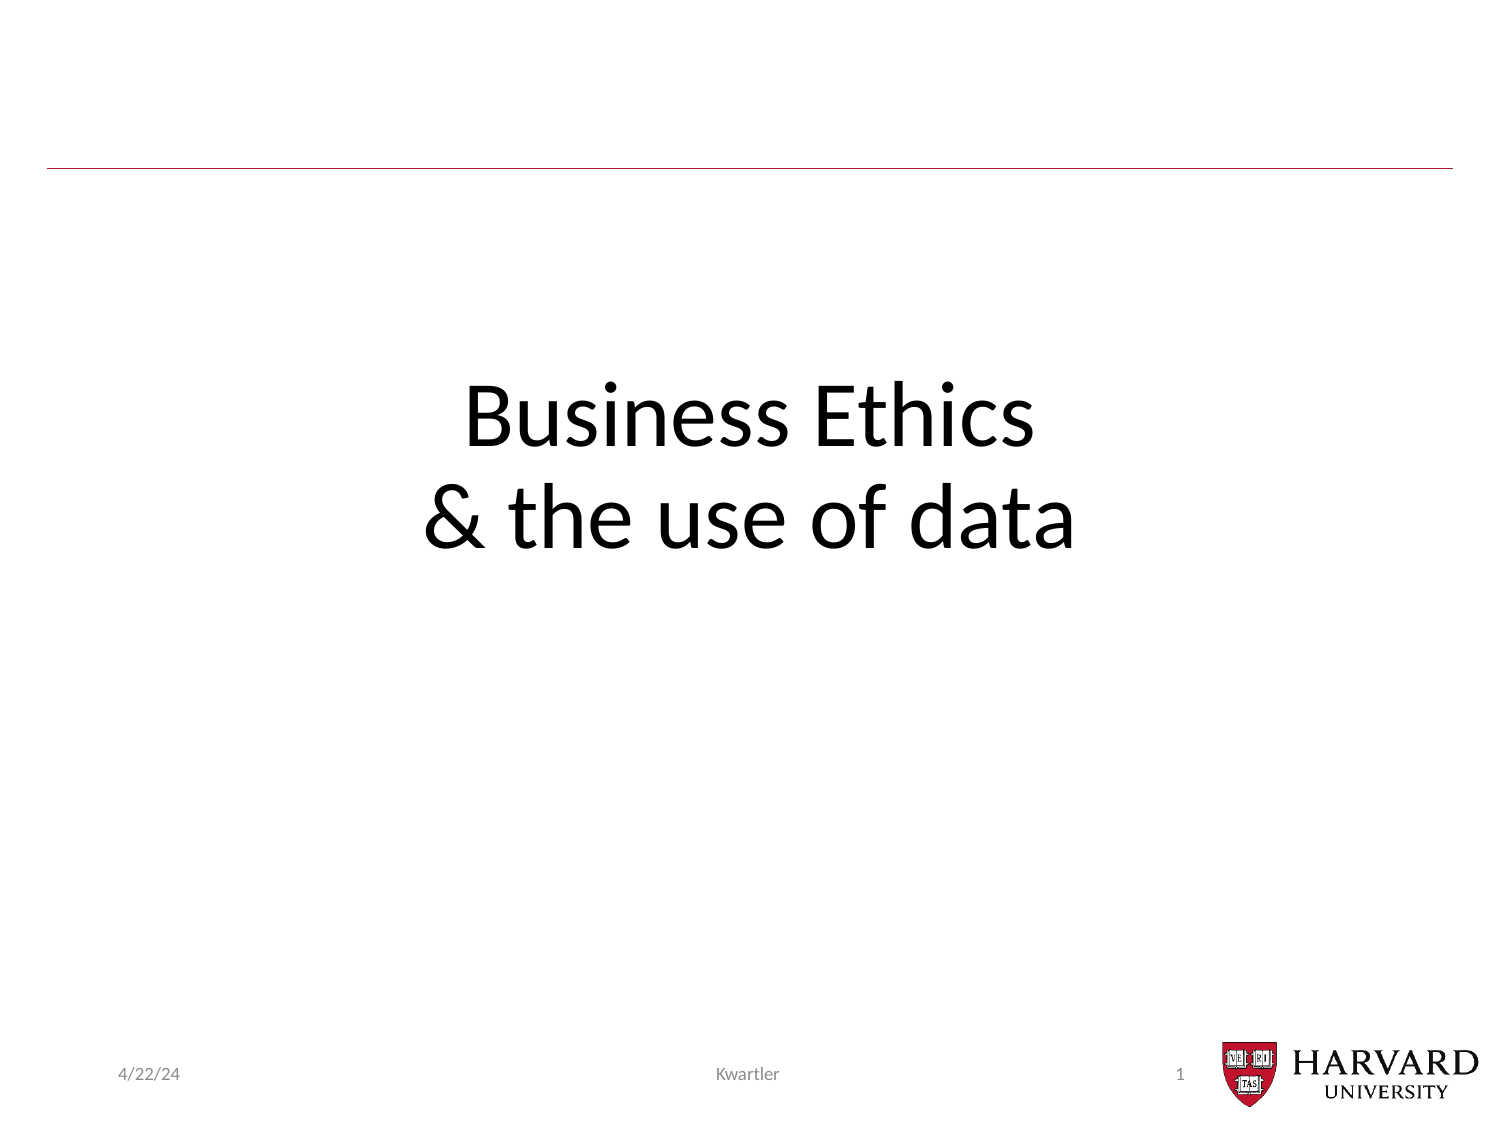

# Business Ethics & the use of data

4/22/24
Kwartler
1